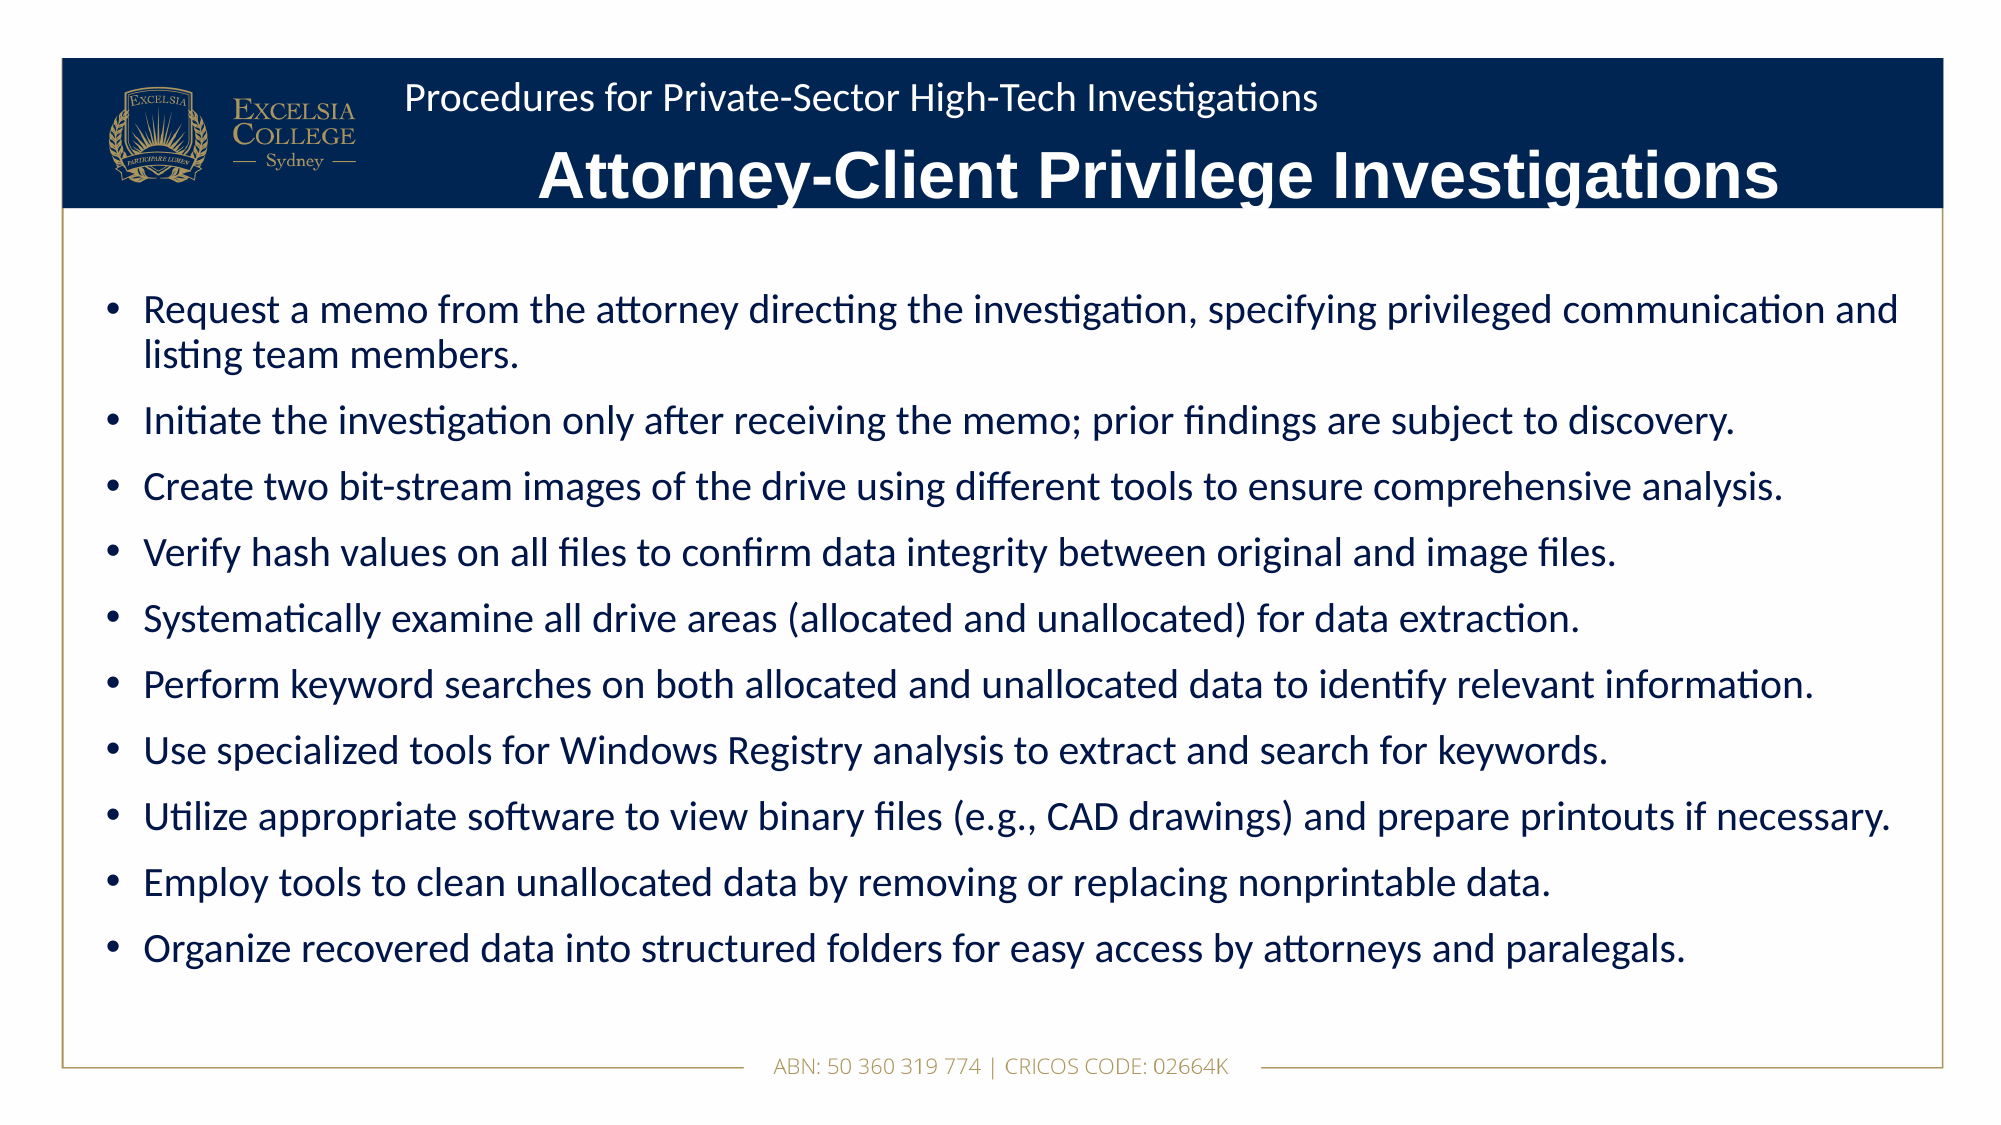

# Procedures for Private-Sector High-Tech Investigations
Attorney-Client Privilege Investigations
Request a memo from the attorney directing the investigation, specifying privileged communication and listing team members.
Initiate the investigation only after receiving the memo; prior findings are subject to discovery.
Create two bit-stream images of the drive using different tools to ensure comprehensive analysis.
Verify hash values on all files to confirm data integrity between original and image files.
Systematically examine all drive areas (allocated and unallocated) for data extraction.
Perform keyword searches on both allocated and unallocated data to identify relevant information.
Use specialized tools for Windows Registry analysis to extract and search for keywords.
Utilize appropriate software to view binary files (e.g., CAD drawings) and prepare printouts if necessary.
Employ tools to clean unallocated data by removing or replacing nonprintable data.
Organize recovered data into structured folders for easy access by attorneys and paralegals.